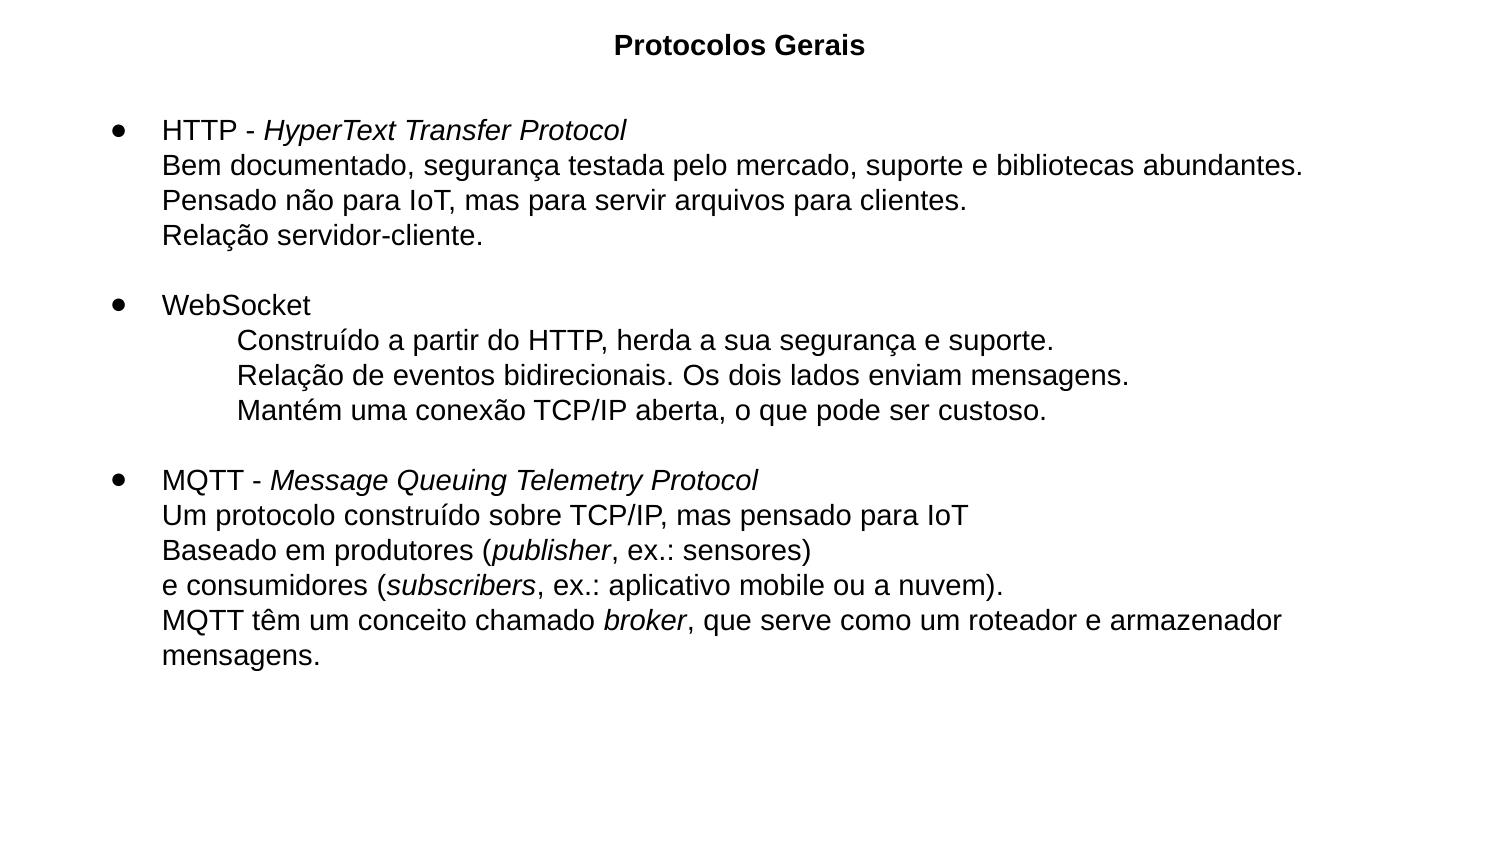

Protocolos Gerais
HTTP - HyperText Transfer Protocol
Bem documentado, segurança testada pelo mercado, suporte e bibliotecas abundantes.
Pensado não para IoT, mas para servir arquivos para clientes.
Relação servidor-cliente.

WebSocket
	Construído a partir do HTTP, herda a sua segurança e suporte.
	Relação de eventos bidirecionais. Os dois lados enviam mensagens.
	Mantém uma conexão TCP/IP aberta, o que pode ser custoso.

MQTT - Message Queuing Telemetry Protocol
Um protocolo construído sobre TCP/IP, mas pensado para IoT
Baseado em produtores (publisher, ex.: sensores)
e consumidores (subscribers, ex.: aplicativo mobile ou a nuvem).
MQTT têm um conceito chamado broker, que serve como um roteador e armazenador mensagens.